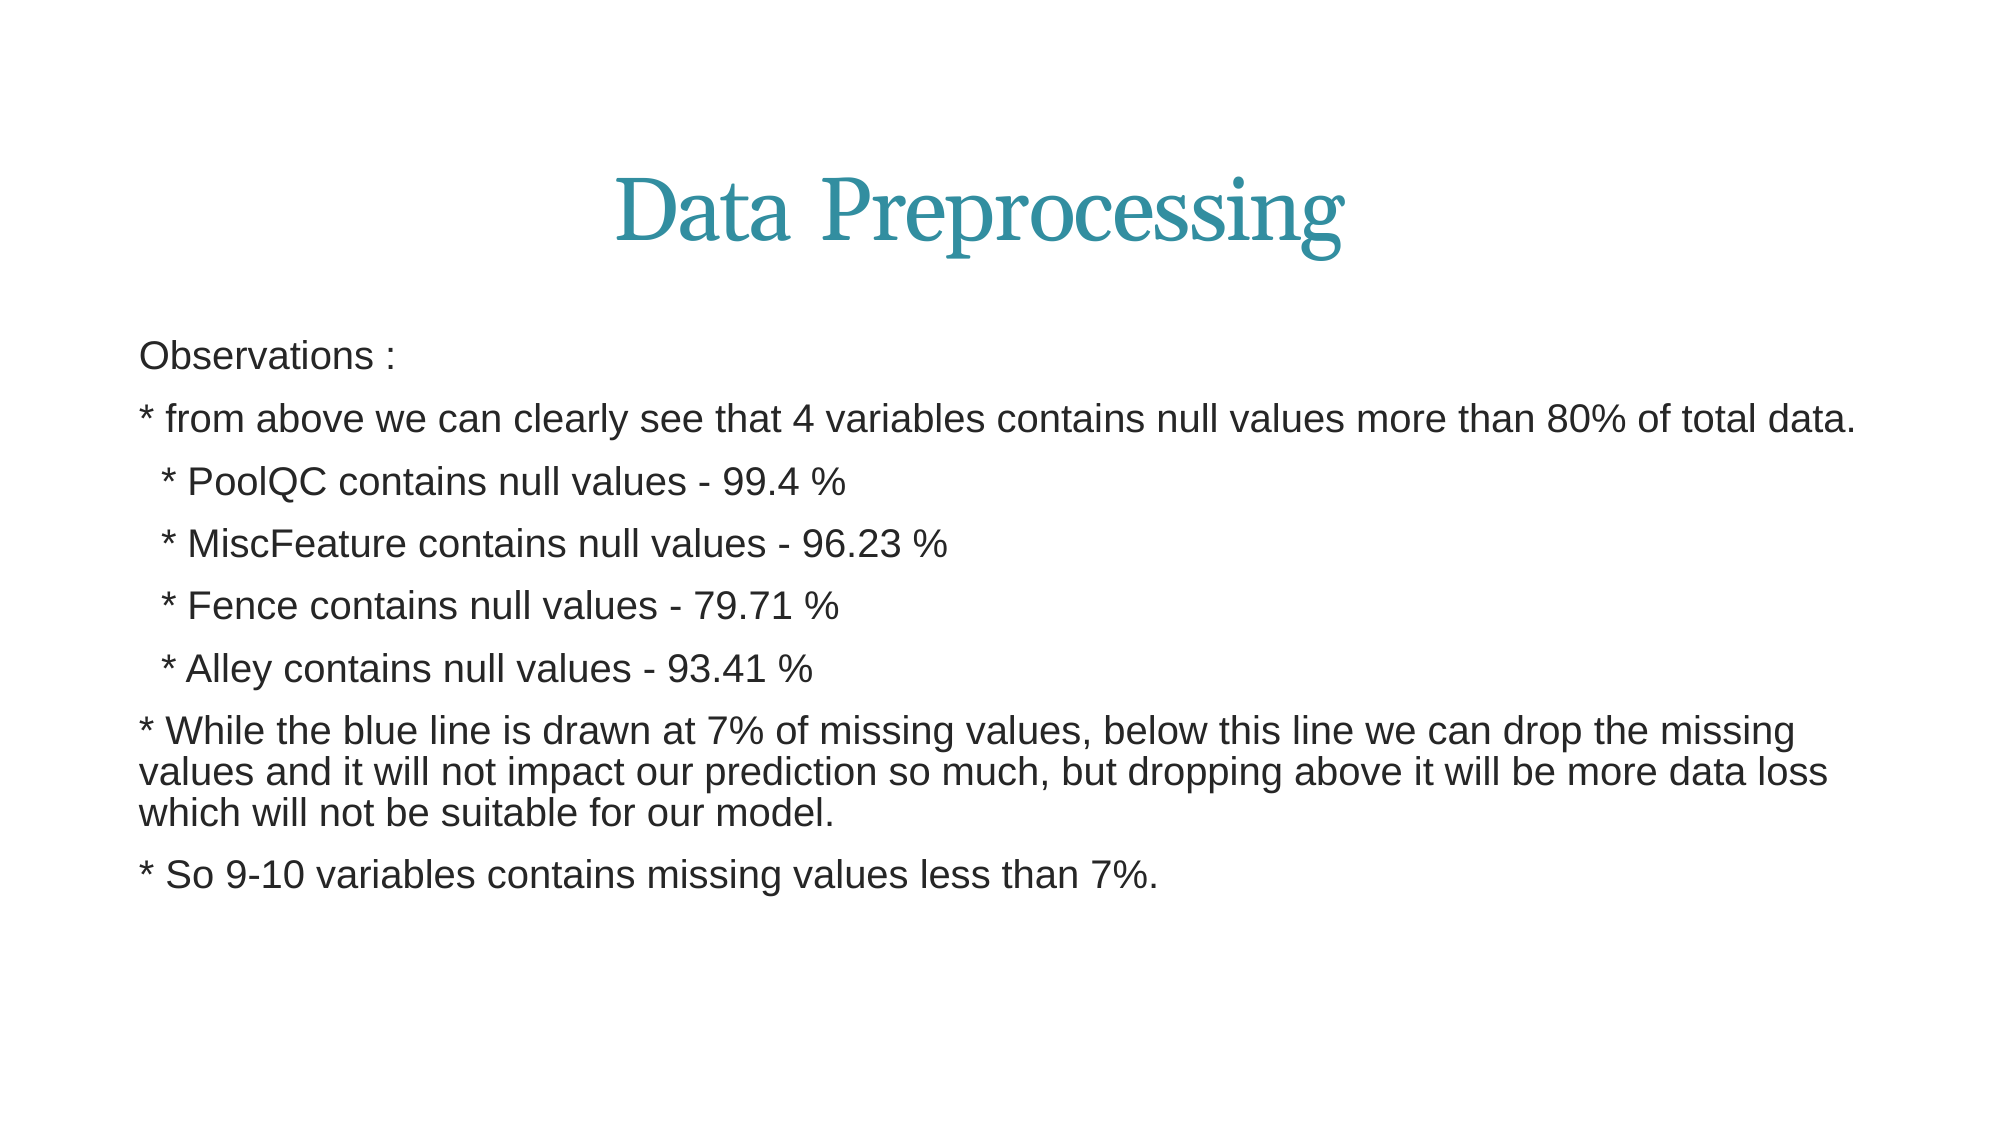

# Data Preprocessing
Observations :
* from above we can clearly see that 4 variables contains null values more than 80% of total data.
  * PoolQC contains null values - 99.4 %
  * MiscFeature contains null values - 96.23 %
  * Fence contains null values - 79.71 %
  * Alley contains null values - 93.41 %
* While the blue line is drawn at 7% of missing values, below this line we can drop the missing values and it will not impact our prediction so much, but dropping above it will be more data loss which will not be suitable for our model.
* So 9-10 variables contains missing values less than 7%.